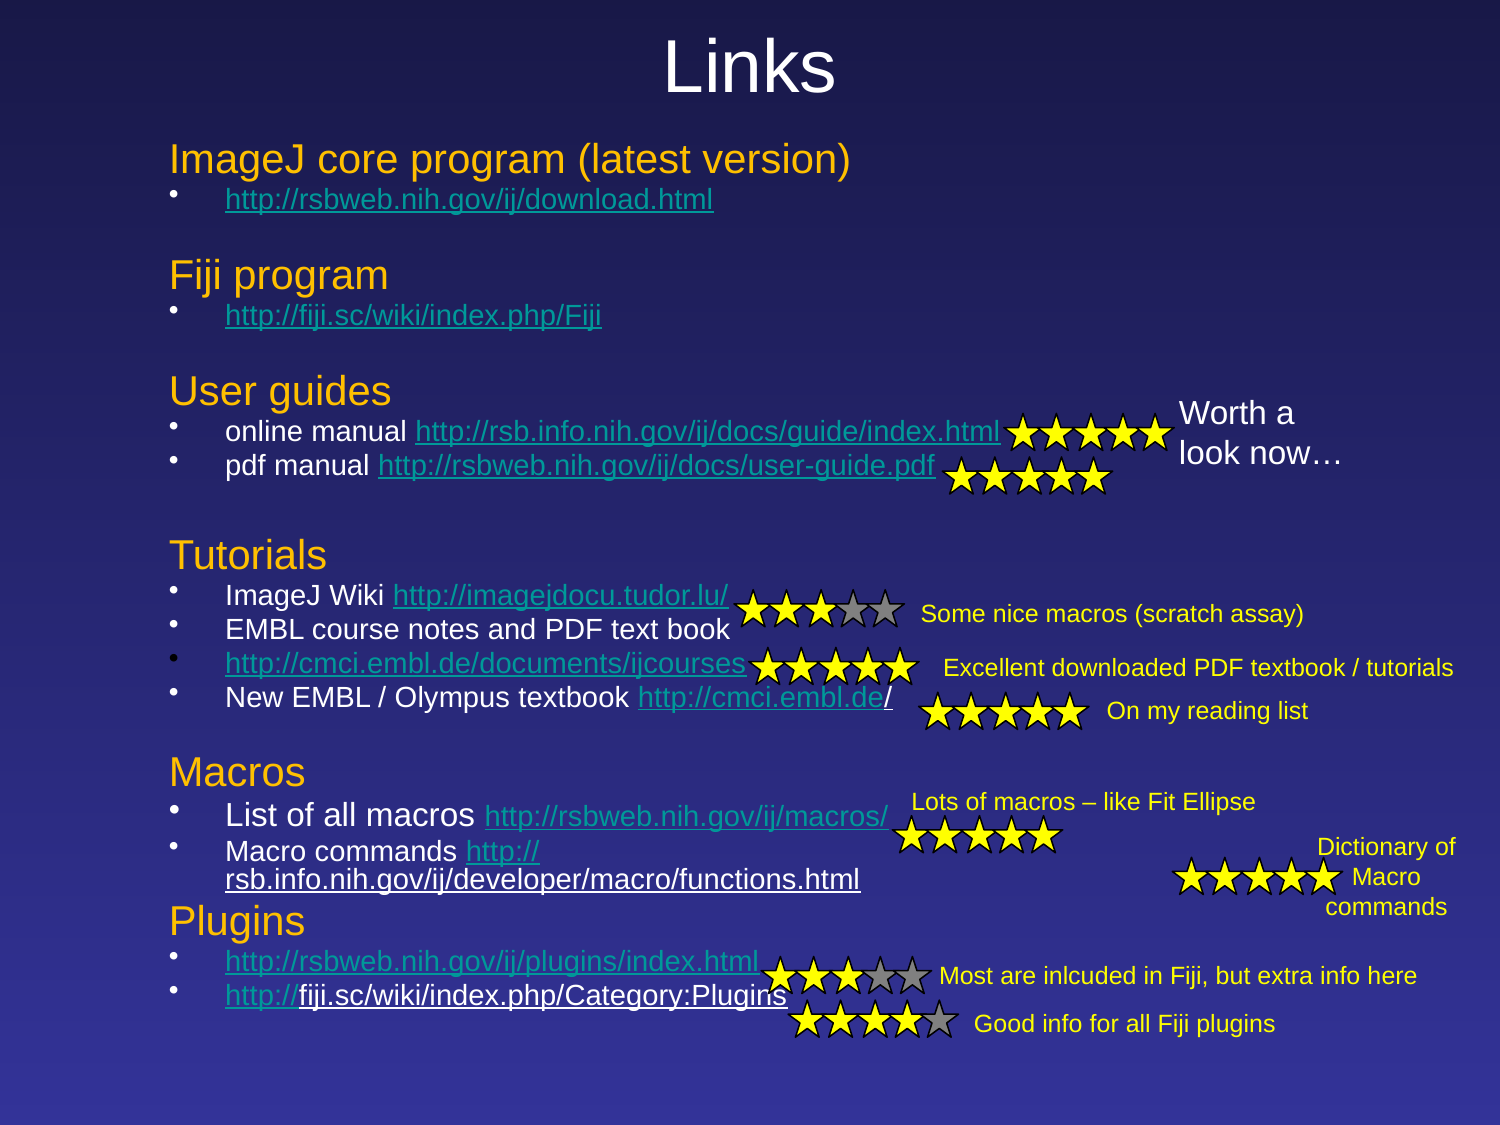

Links
ImageJ core program (latest version)
http://rsbweb.nih.gov/ij/download.html

Fiji program
http://fiji.sc/wiki/index.php/Fiji

User guides
online manual http://rsb.info.nih.gov/ij/docs/guide/index.html
pdf manual http://rsbweb.nih.gov/ij/docs/user-guide.pdf

Tutorials
ImageJ Wiki http://imagejdocu.tudor.lu/
EMBL course notes and PDF text book
http://cmci.embl.de/documents/ijcourses
New EMBL / Olympus textbook http://cmci.embl.de/

Macros
List of all macros http://rsbweb.nih.gov/ij/macros/
Macro commands http://rsb.info.nih.gov/ij/developer/macro/functions.html
Plugins
http://rsbweb.nih.gov/ij/plugins/index.html
http://fiji.sc/wiki/index.php/Category:Plugins

Worth a
look now…

Some nice macros (scratch assay)
Excellent downloaded PDF textbook / tutorials

On my reading list

Lots of macros – like Fit Ellipse

Dictionary of
Macro
commands

Most are inlcuded in Fiji, but extra info here

Good info for all Fiji plugins